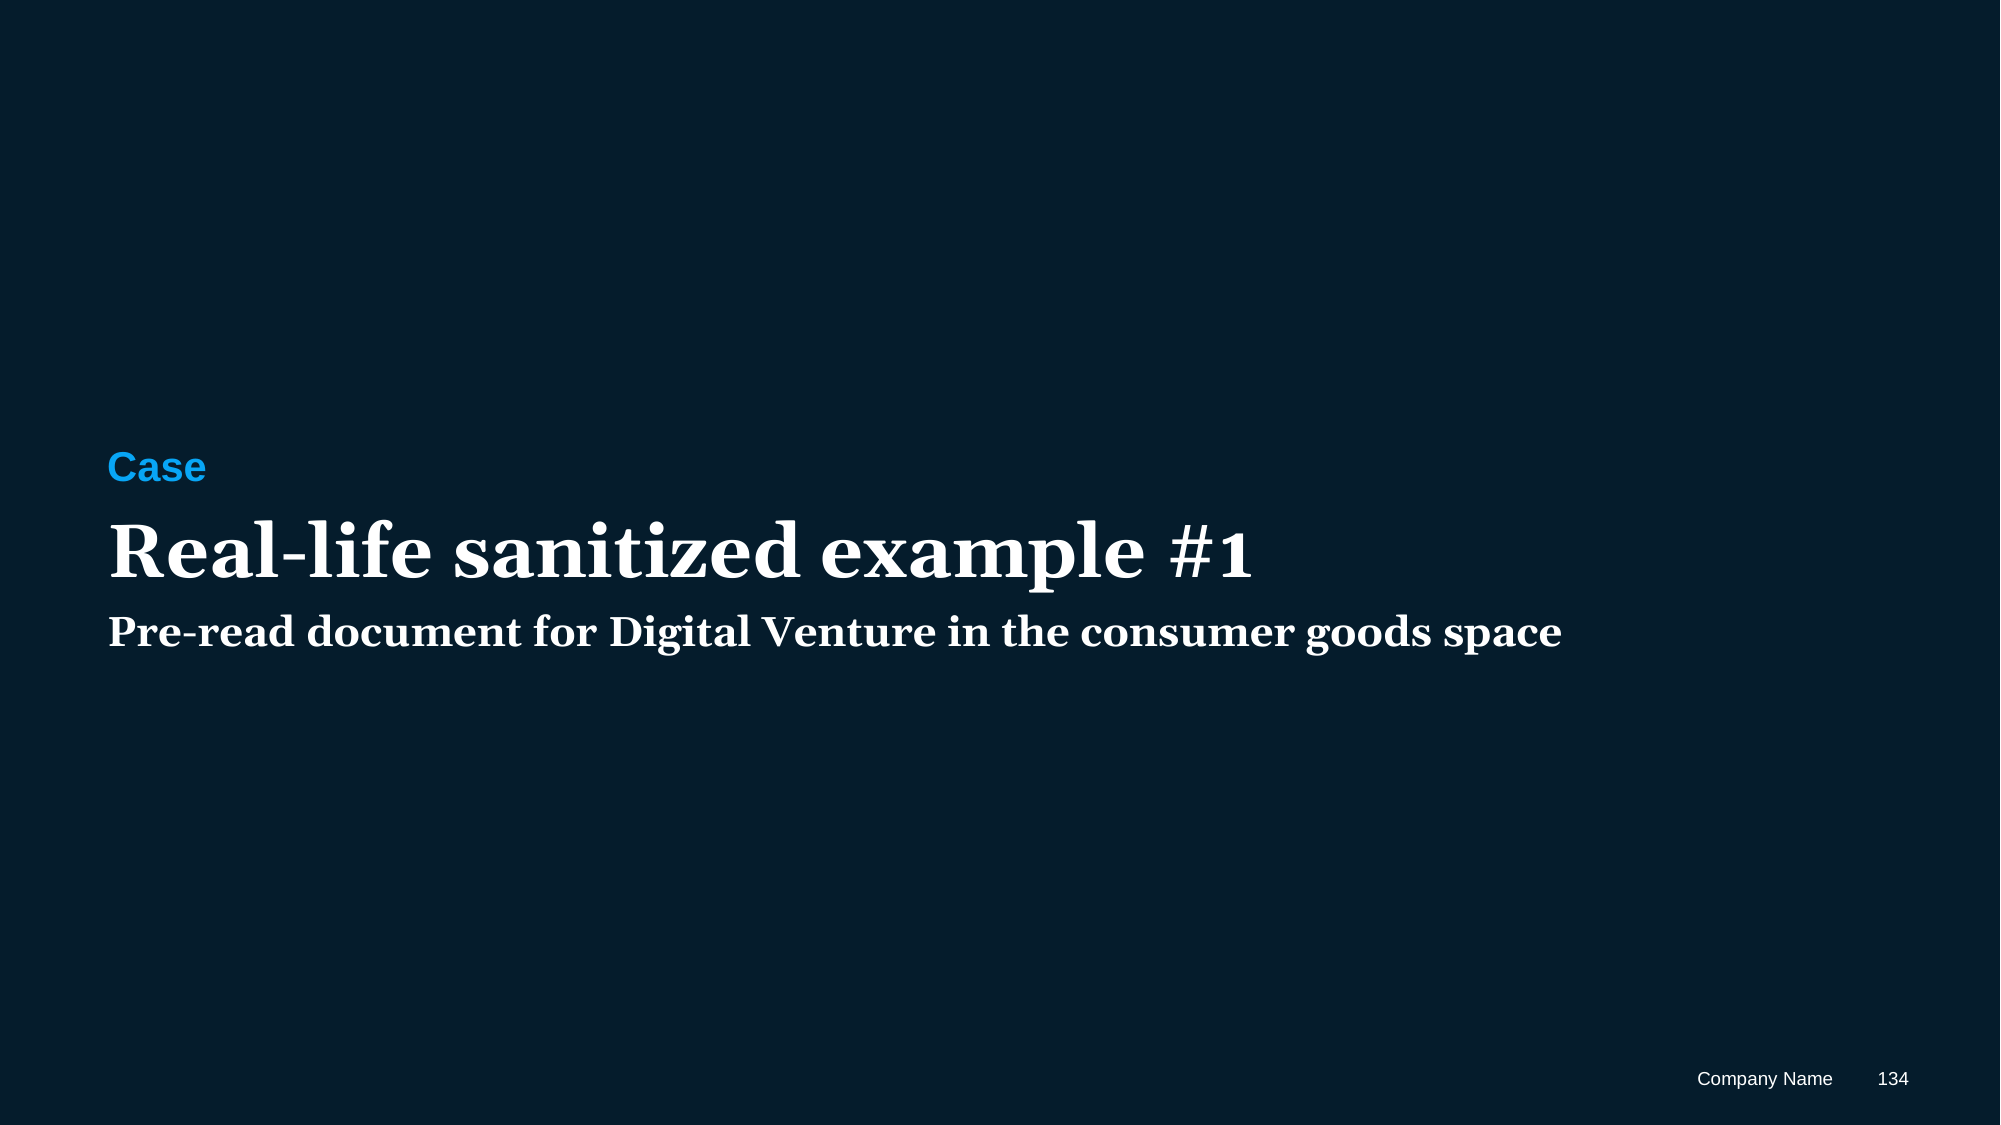

Case
Real-life sanitized example #1
Pre-read document for Digital Venture in the consumer goods space